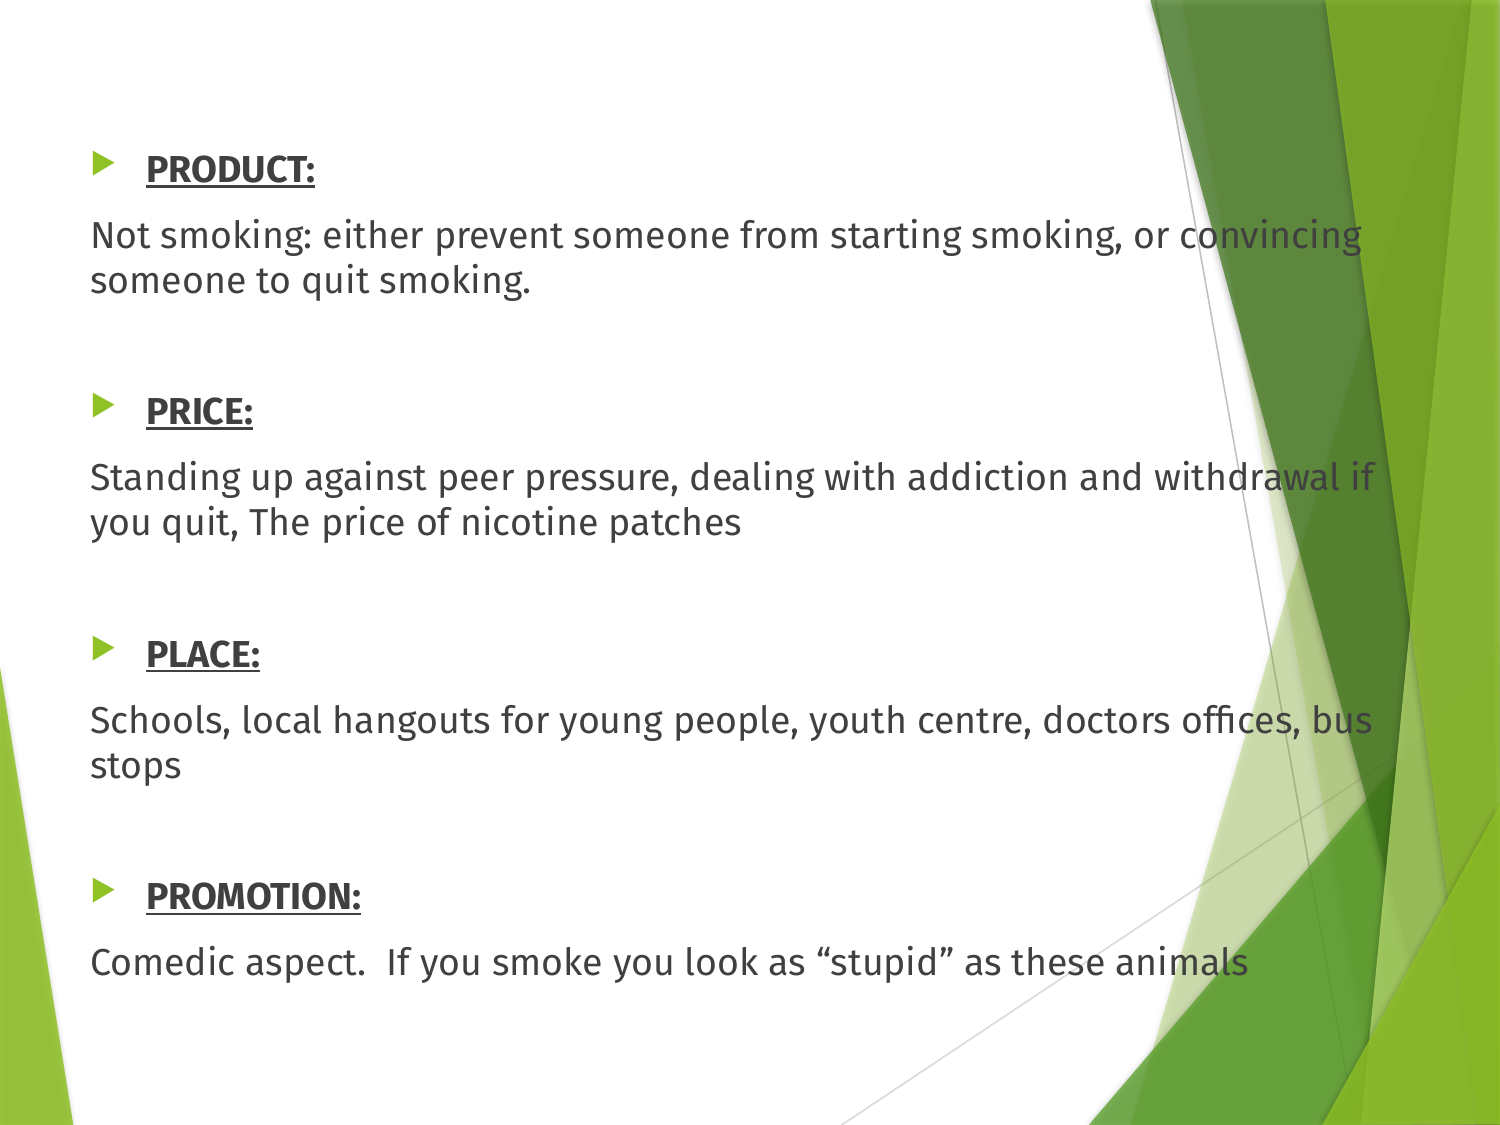

PRODUCT:
Not smoking: either prevent someone from starting smoking, or convincing someone to quit smoking.

PRICE:
Standing up against peer pressure, dealing with addiction and withdrawal if you quit, The price of nicotine patches

PLACE:
Schools, local hangouts for young people, youth centre, doctors offices, bus stops

PROMOTION:
Comedic aspect.  If you smoke you look as “stupid” as these animals